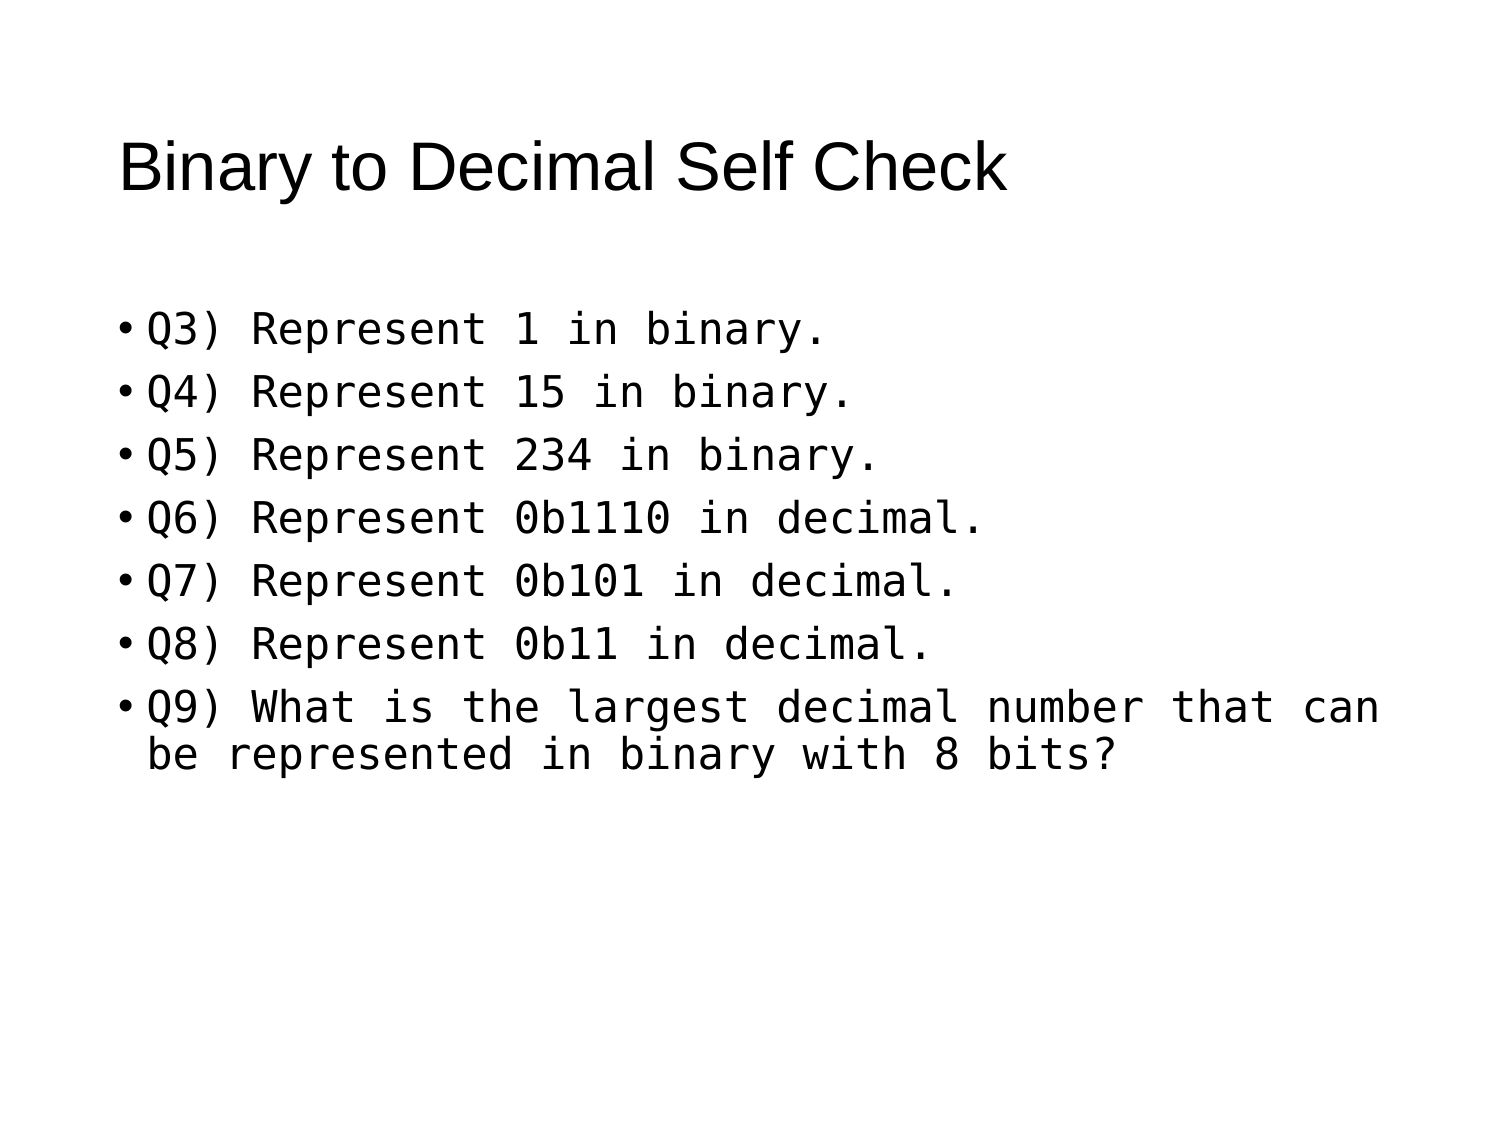

# Binary to Decimal Self Check
Q3) Represent 1 in binary.
Q4) Represent 15 in binary.
Q5) Represent 234 in binary.
Q6) Represent 0b1110 in decimal.
Q7) Represent 0b101 in decimal.
Q8) Represent 0b11 in decimal.
Q9) What is the largest decimal number that can be represented in binary with 8 bits?